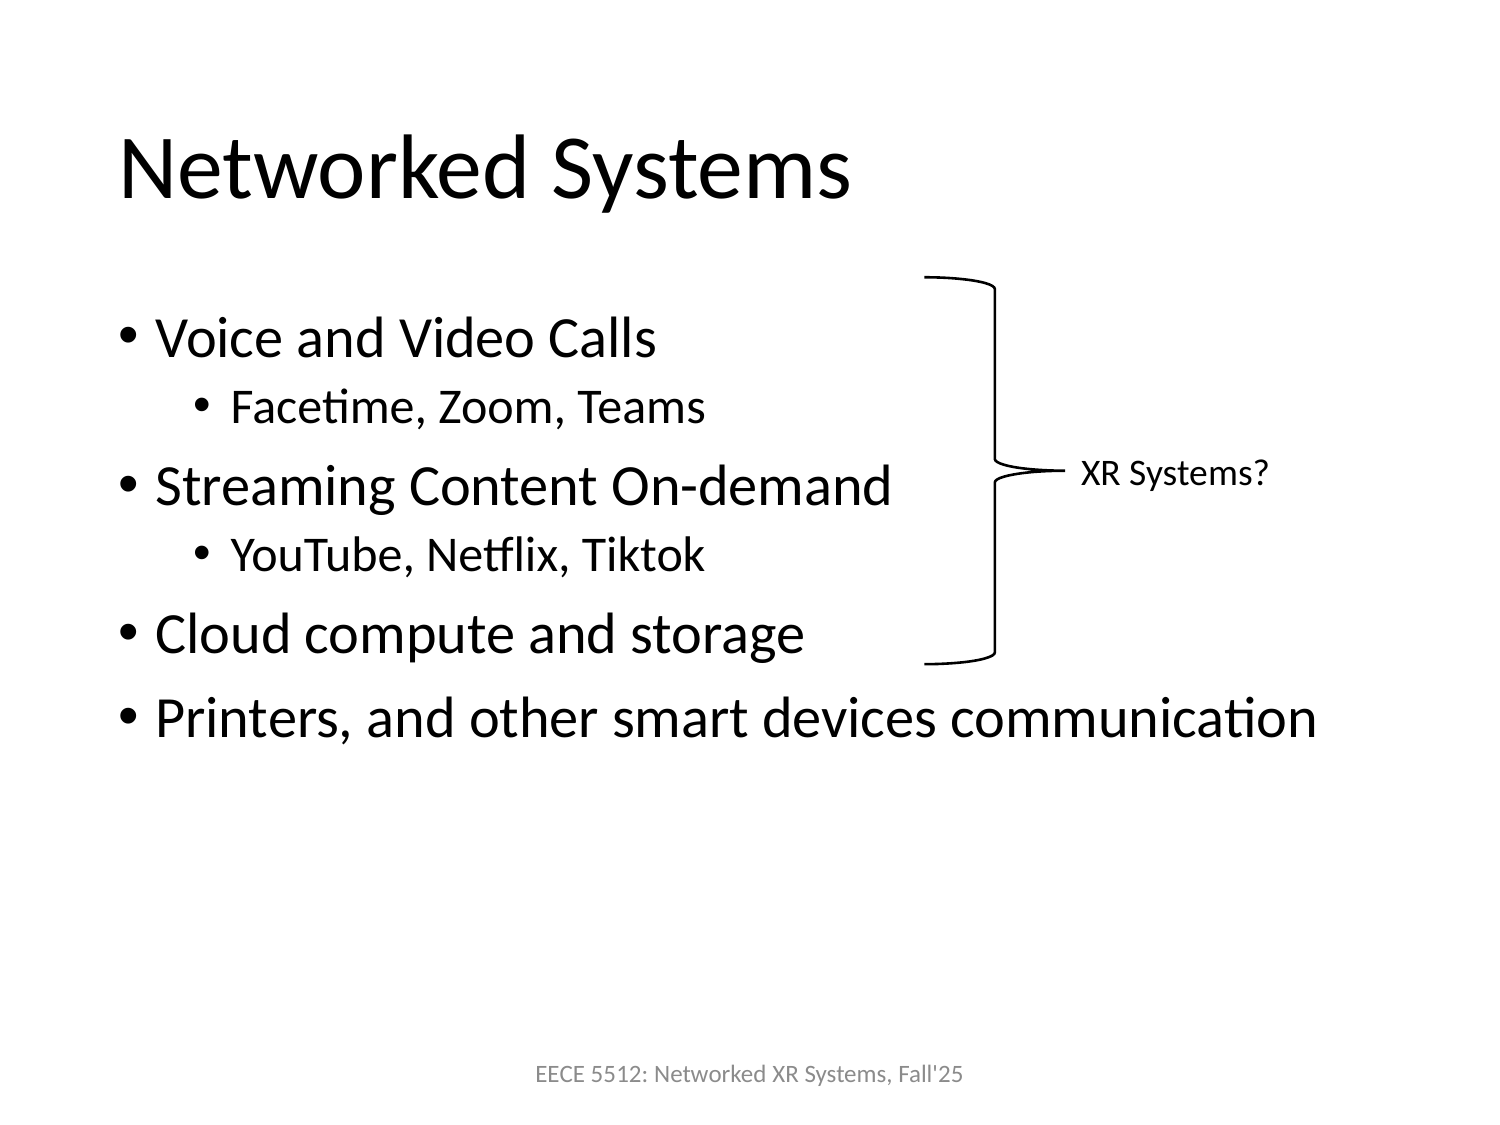

# Networked Systems

Voice and Video Calls
Facetime, Zoom, Teams
Streaming Content On-demand
YouTube, Netflix, Tiktok
Cloud compute and storage
Printers, and other smart devices communication
XR Systems?
EECE 5512: Networked XR Systems, Fall'25